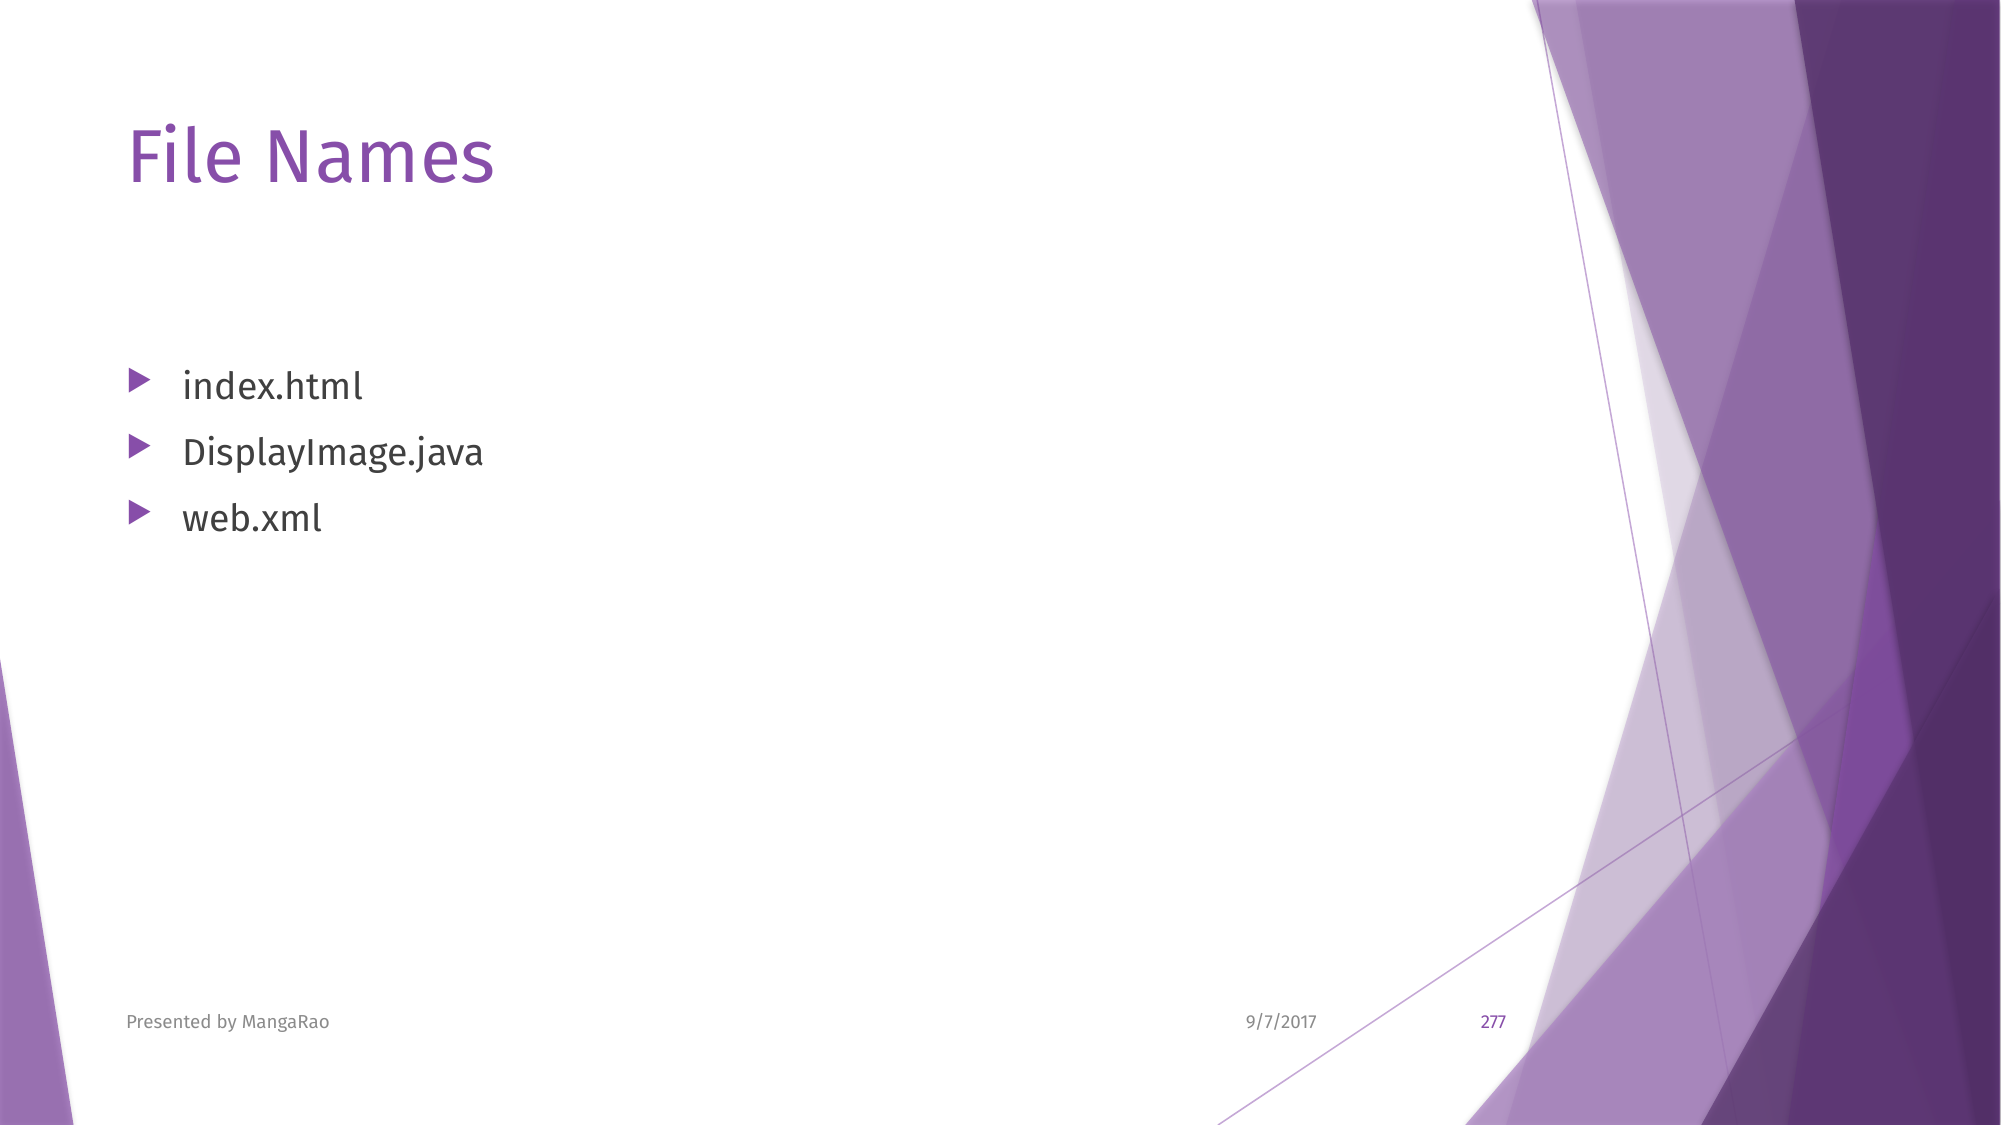

# File Names
index.html
DisplayImage.java
web.xml
Presented by MangaRao
9/7/2017
277